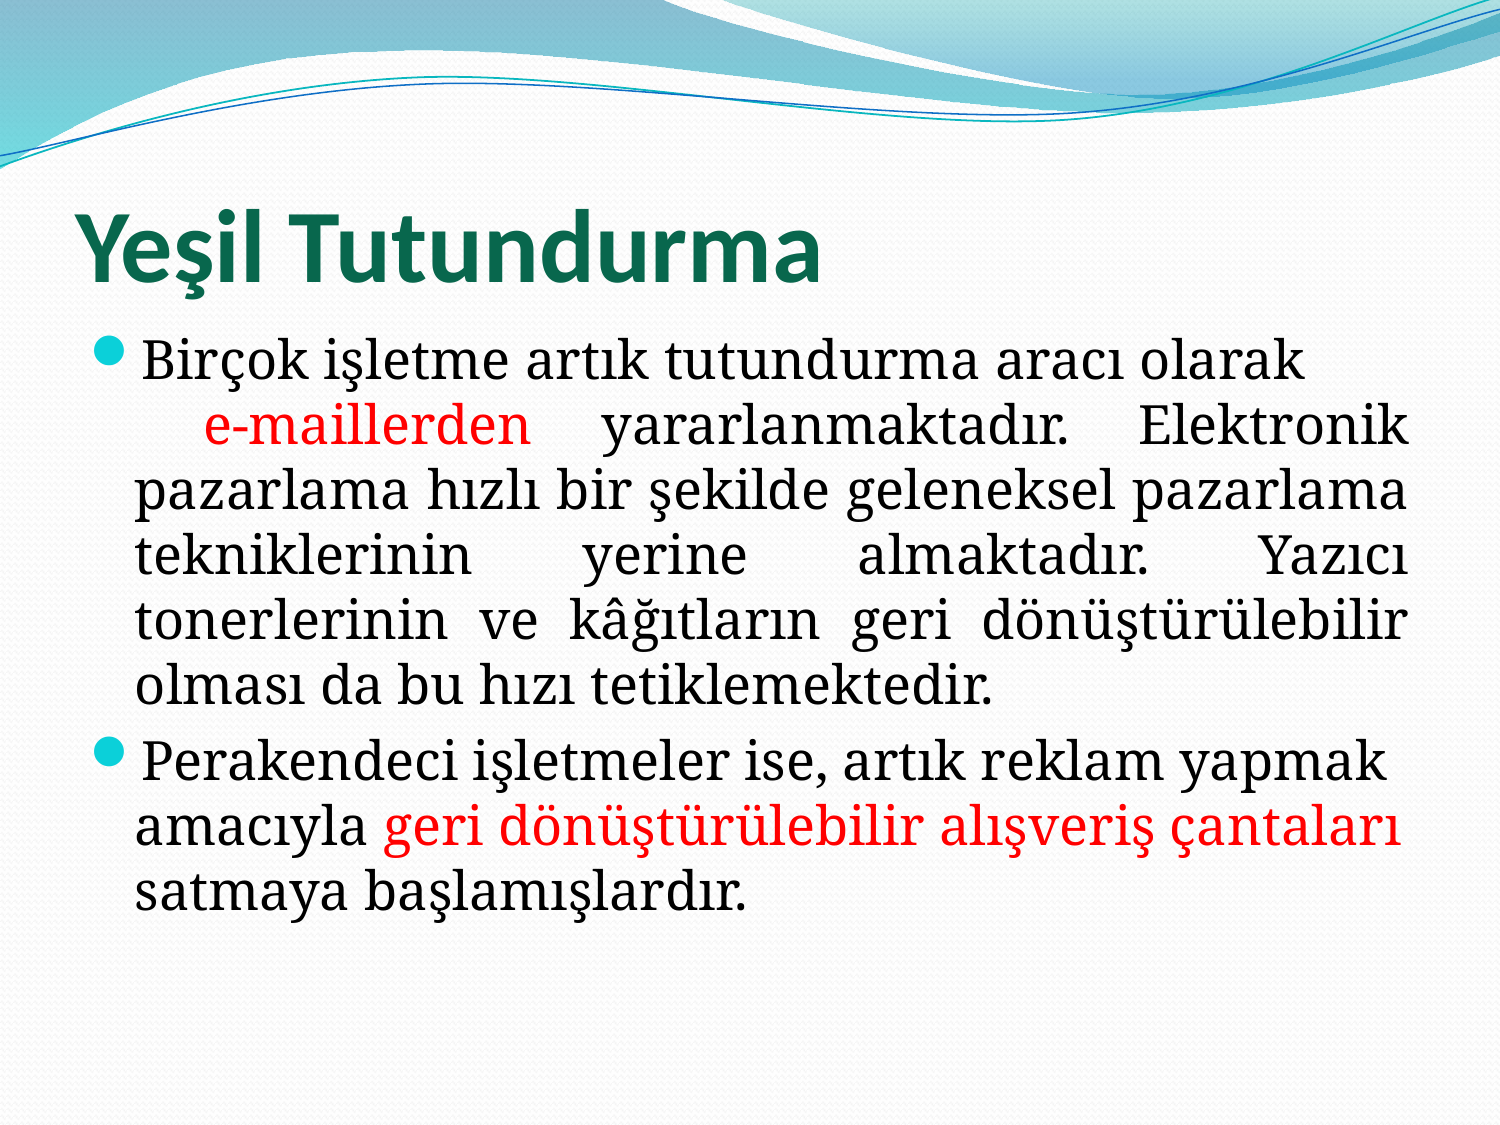

# Yeşil Tutundurma
Birçok işletme artık tutundurma aracı olarak         e-maillerden yararlanmaktadır. Elektronik pazarlama hızlı bir şekilde geleneksel pazarlama tekniklerinin yerine almaktadır. Yazıcı tonerlerinin ve kâğıtların geri dönüştürülebilir olması da bu hızı tetiklemektedir.
Perakendeci işletmeler ise, artık reklam yapmak amacıyla geri dönüştürülebilir alışveriş çantaları satmaya başlamışlardır.